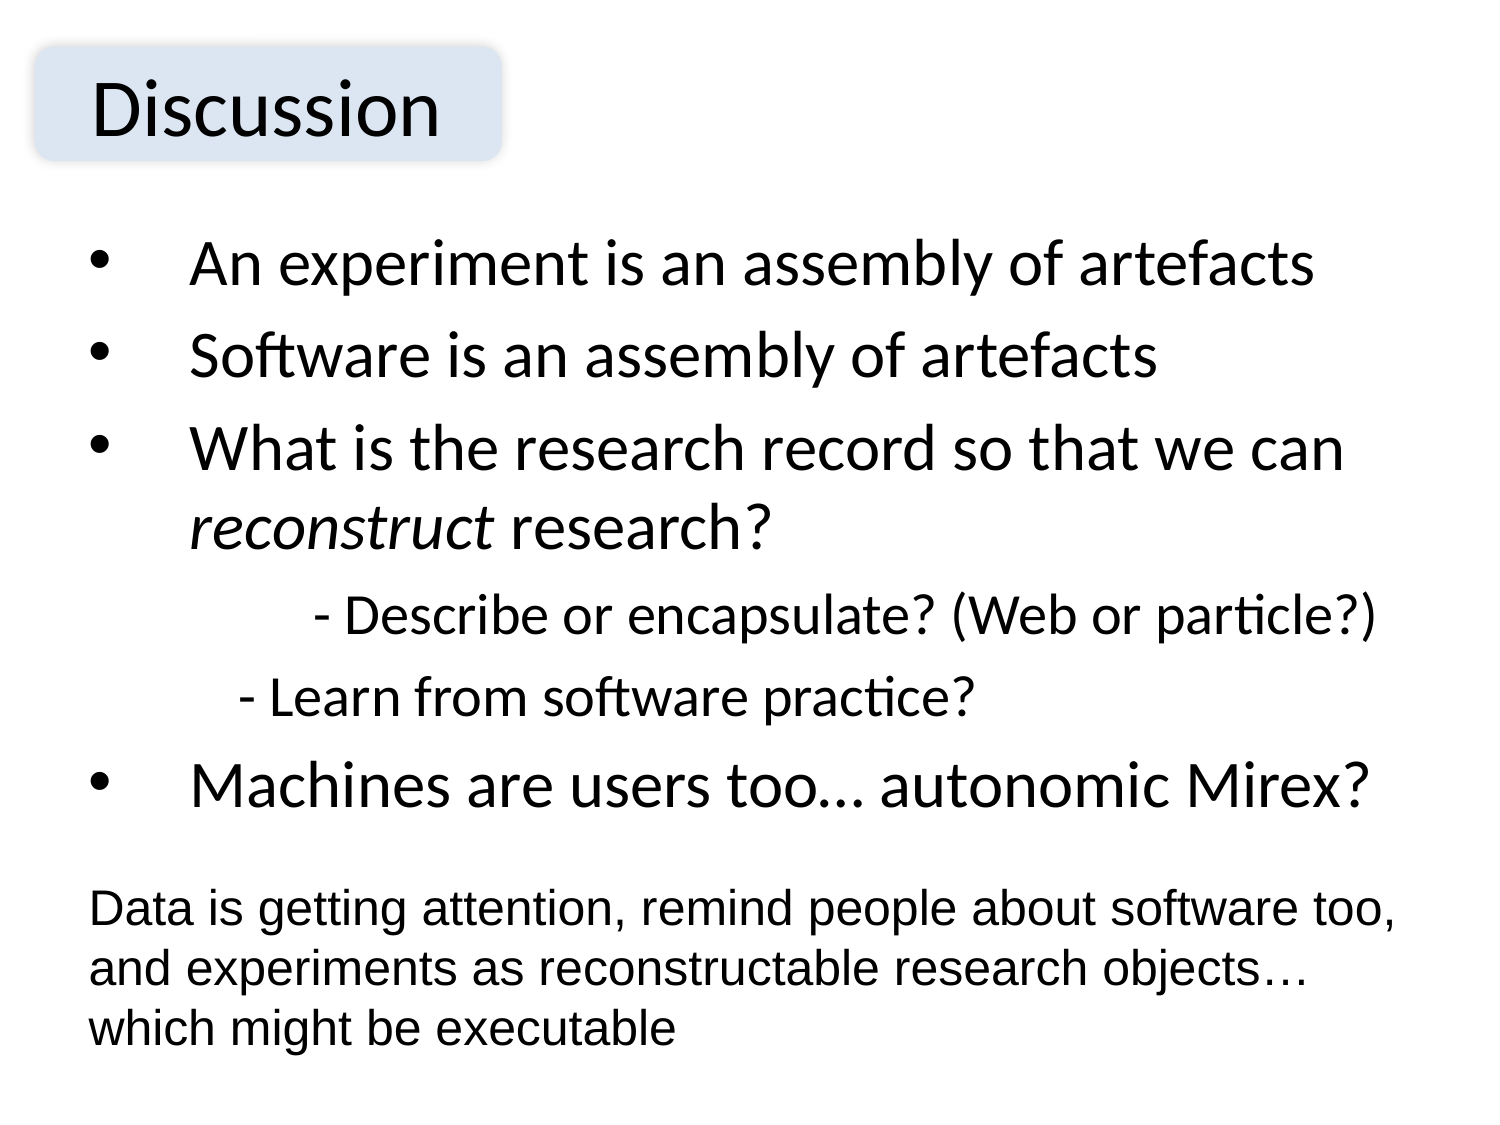

# Discussion

An experiment is an assembly of artefacts
Software is an assembly of artefacts
What is the research record so that we can reconstruct research?
	- Describe or encapsulate? (Web or particle?)
- Learn from software practice?
Machines are users too… autonomic Mirex?

Data is getting attention, remind people about software too, and experiments as reconstructable research objects… which might be executable